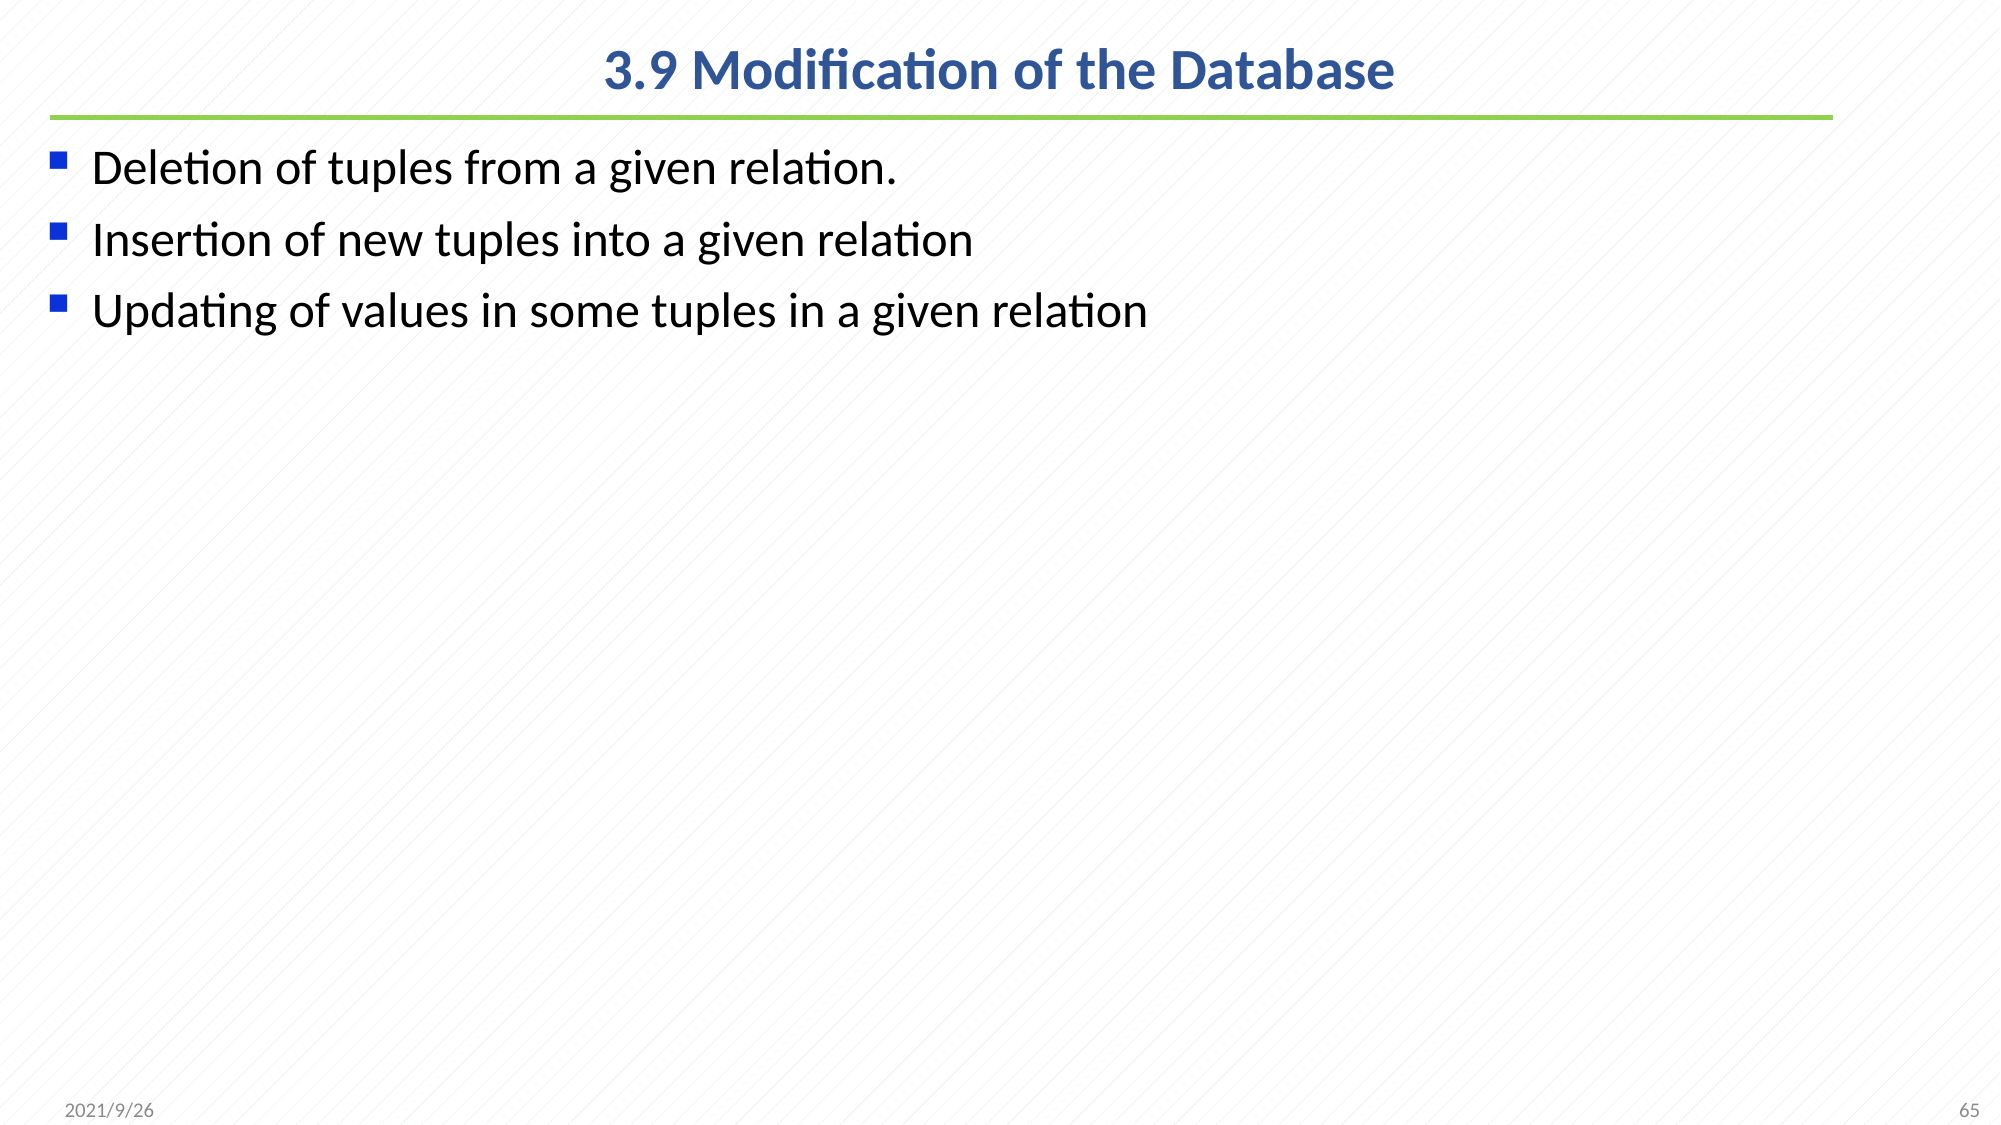

# 3.9 Modification of the Database
Deletion of tuples from a given relation.
Insertion of new tuples into a given relation
Updating of values in some tuples in a given relation

65
2021/9/26